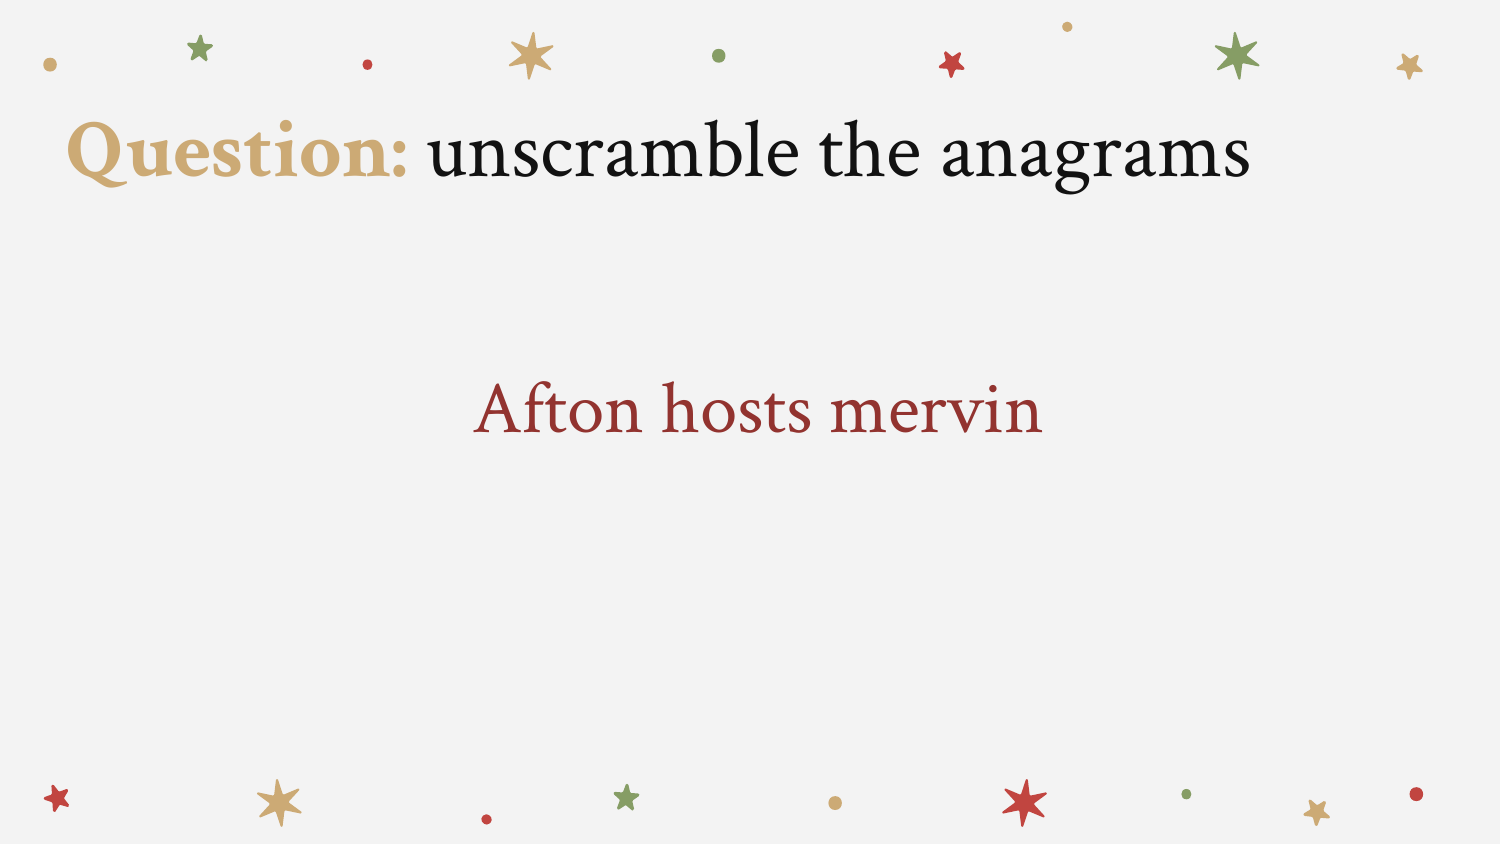

# Question: unscramble the anagrams
Afton hosts mervin